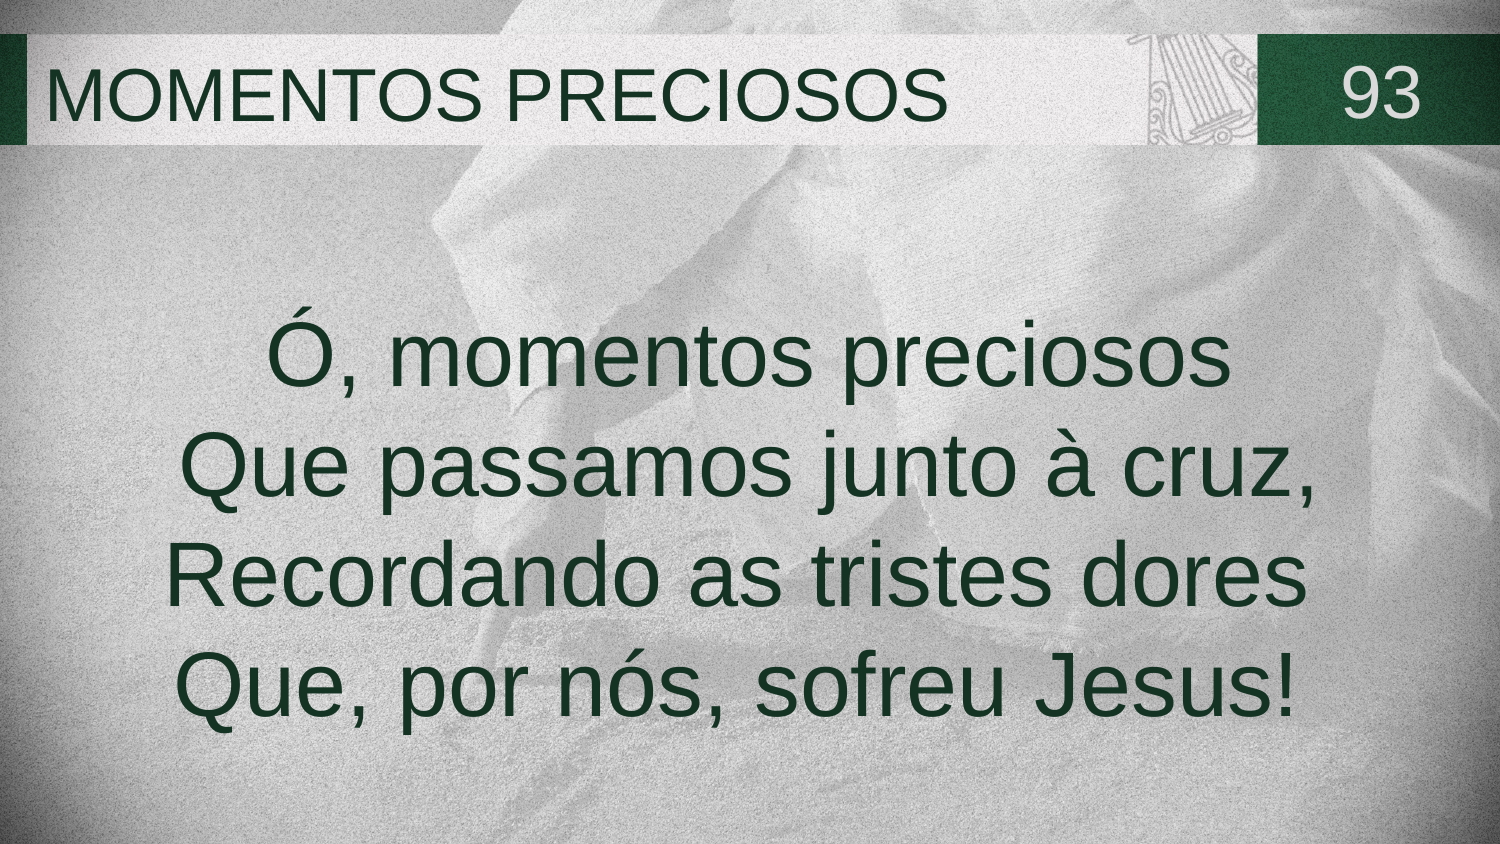

# MOMENTOS PRECIOSOS
93
Ó, momentos preciosos
Que passamos junto à cruz,
Recordando as tristes dores
Que, por nós, sofreu Jesus!